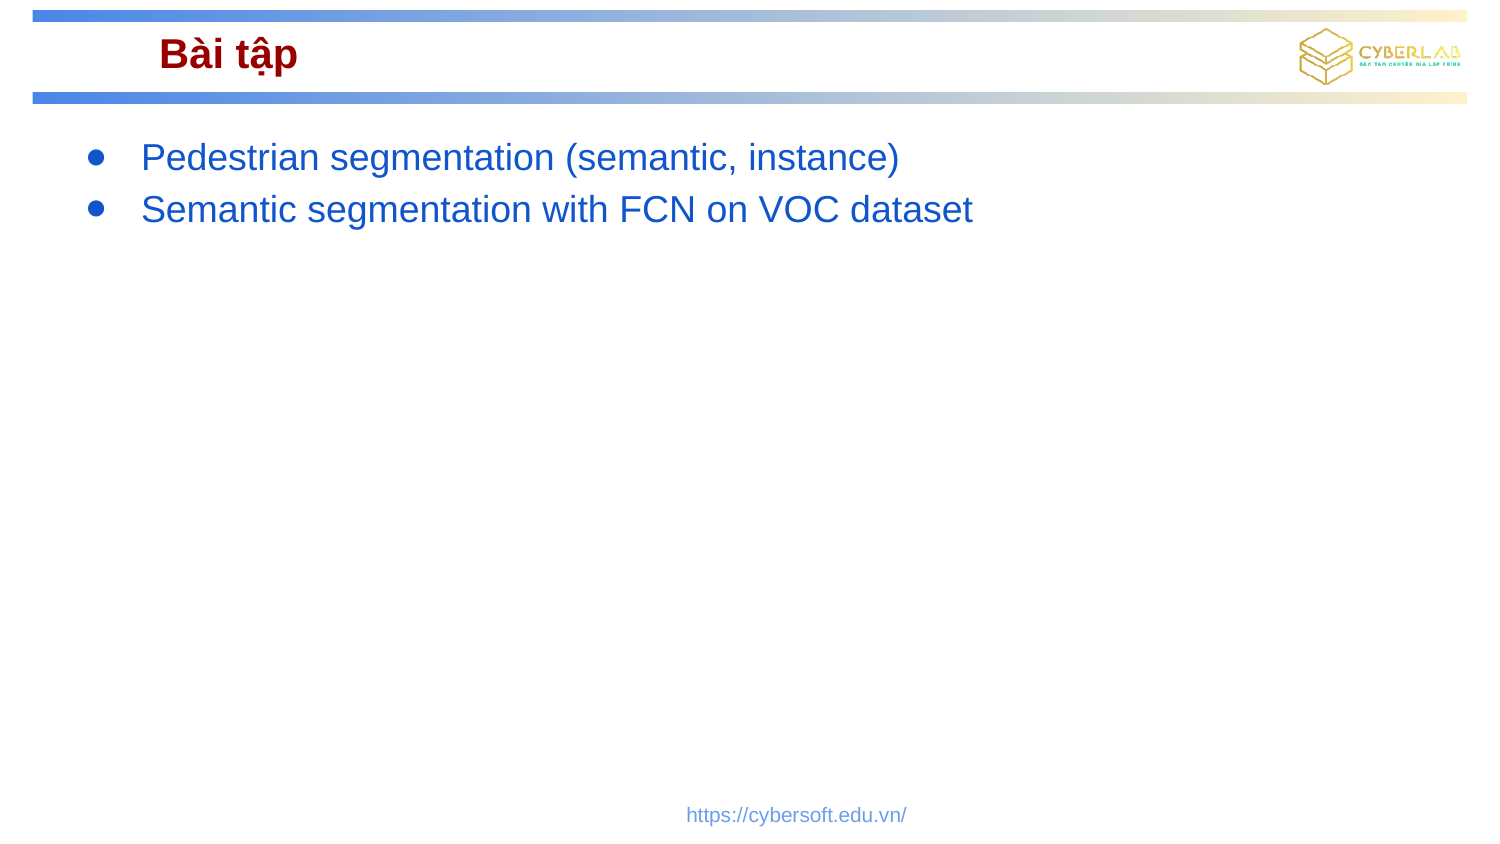

# Bài tập
Pedestrian segmentation (semantic, instance)
Semantic segmentation with FCN on VOC dataset